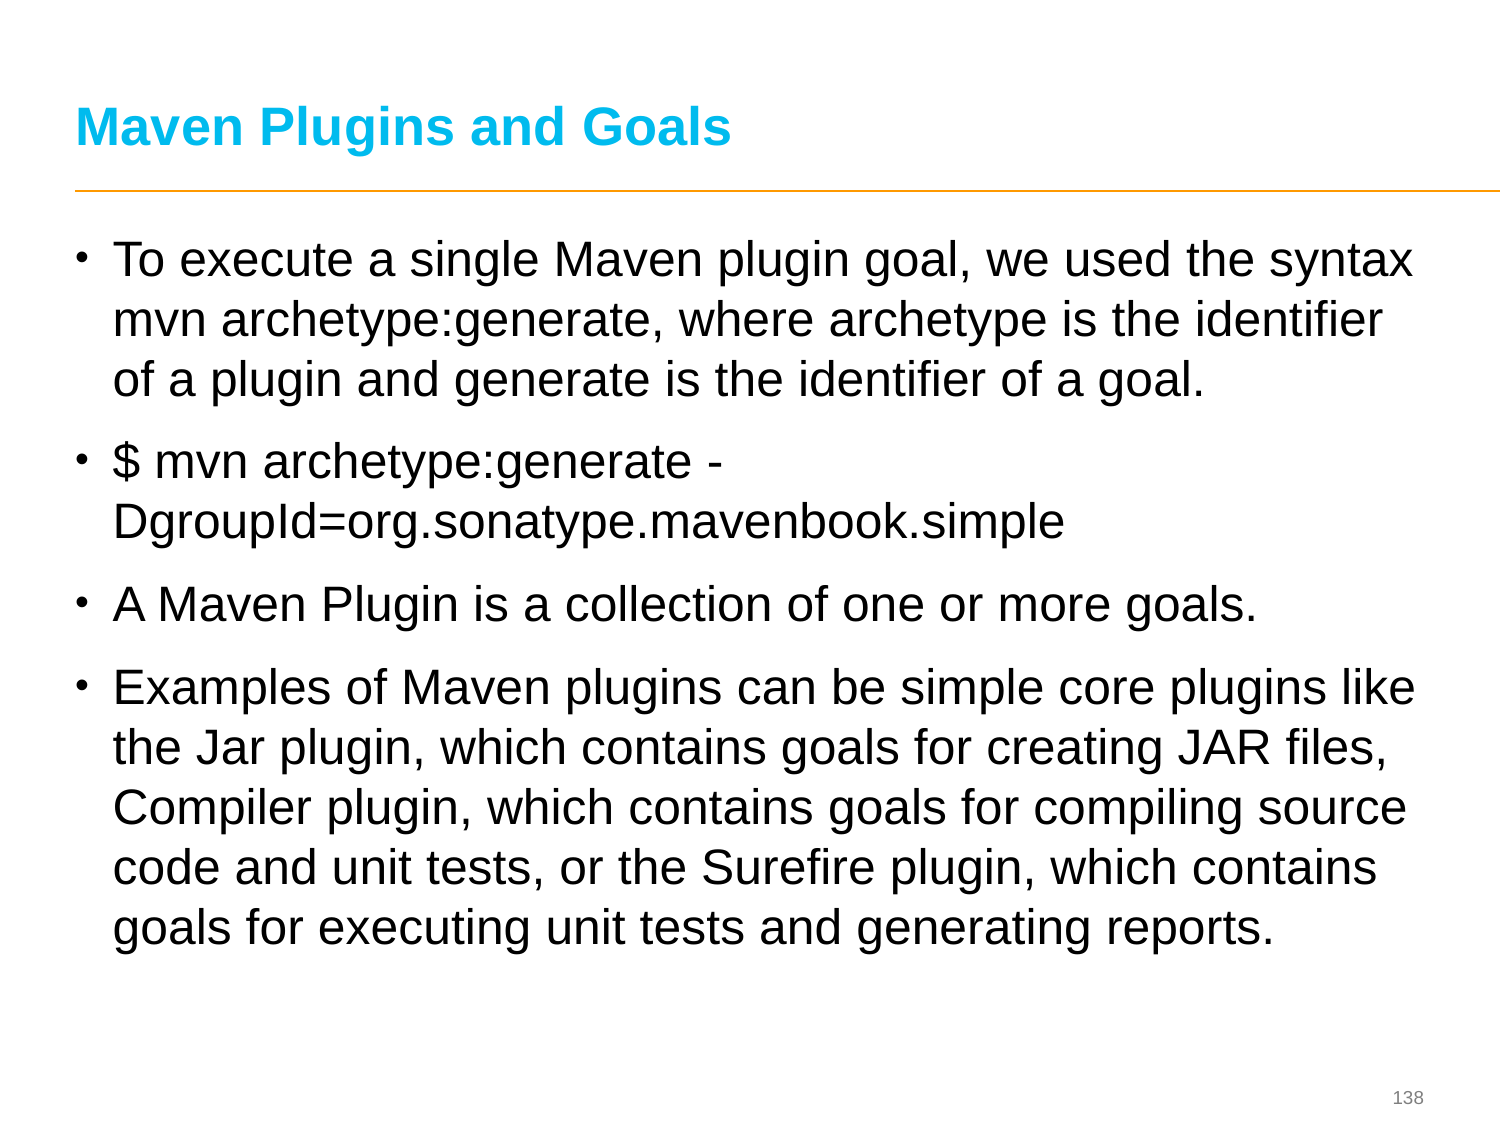

# Maven Plugins and Goals
To execute a single Maven plugin goal, we used the syntax mvn archetype:generate, where archetype is the identifier of a plugin and generate is the identifier of a goal.
$ mvn archetype:generate -DgroupId=org.sonatype.mavenbook.simple
A Maven Plugin is a collection of one or more goals.
Examples of Maven plugins can be simple core plugins like the Jar plugin, which contains goals for creating JAR files, Compiler plugin, which contains goals for compiling source code and unit tests, or the Surefire plugin, which contains goals for executing unit tests and generating reports.